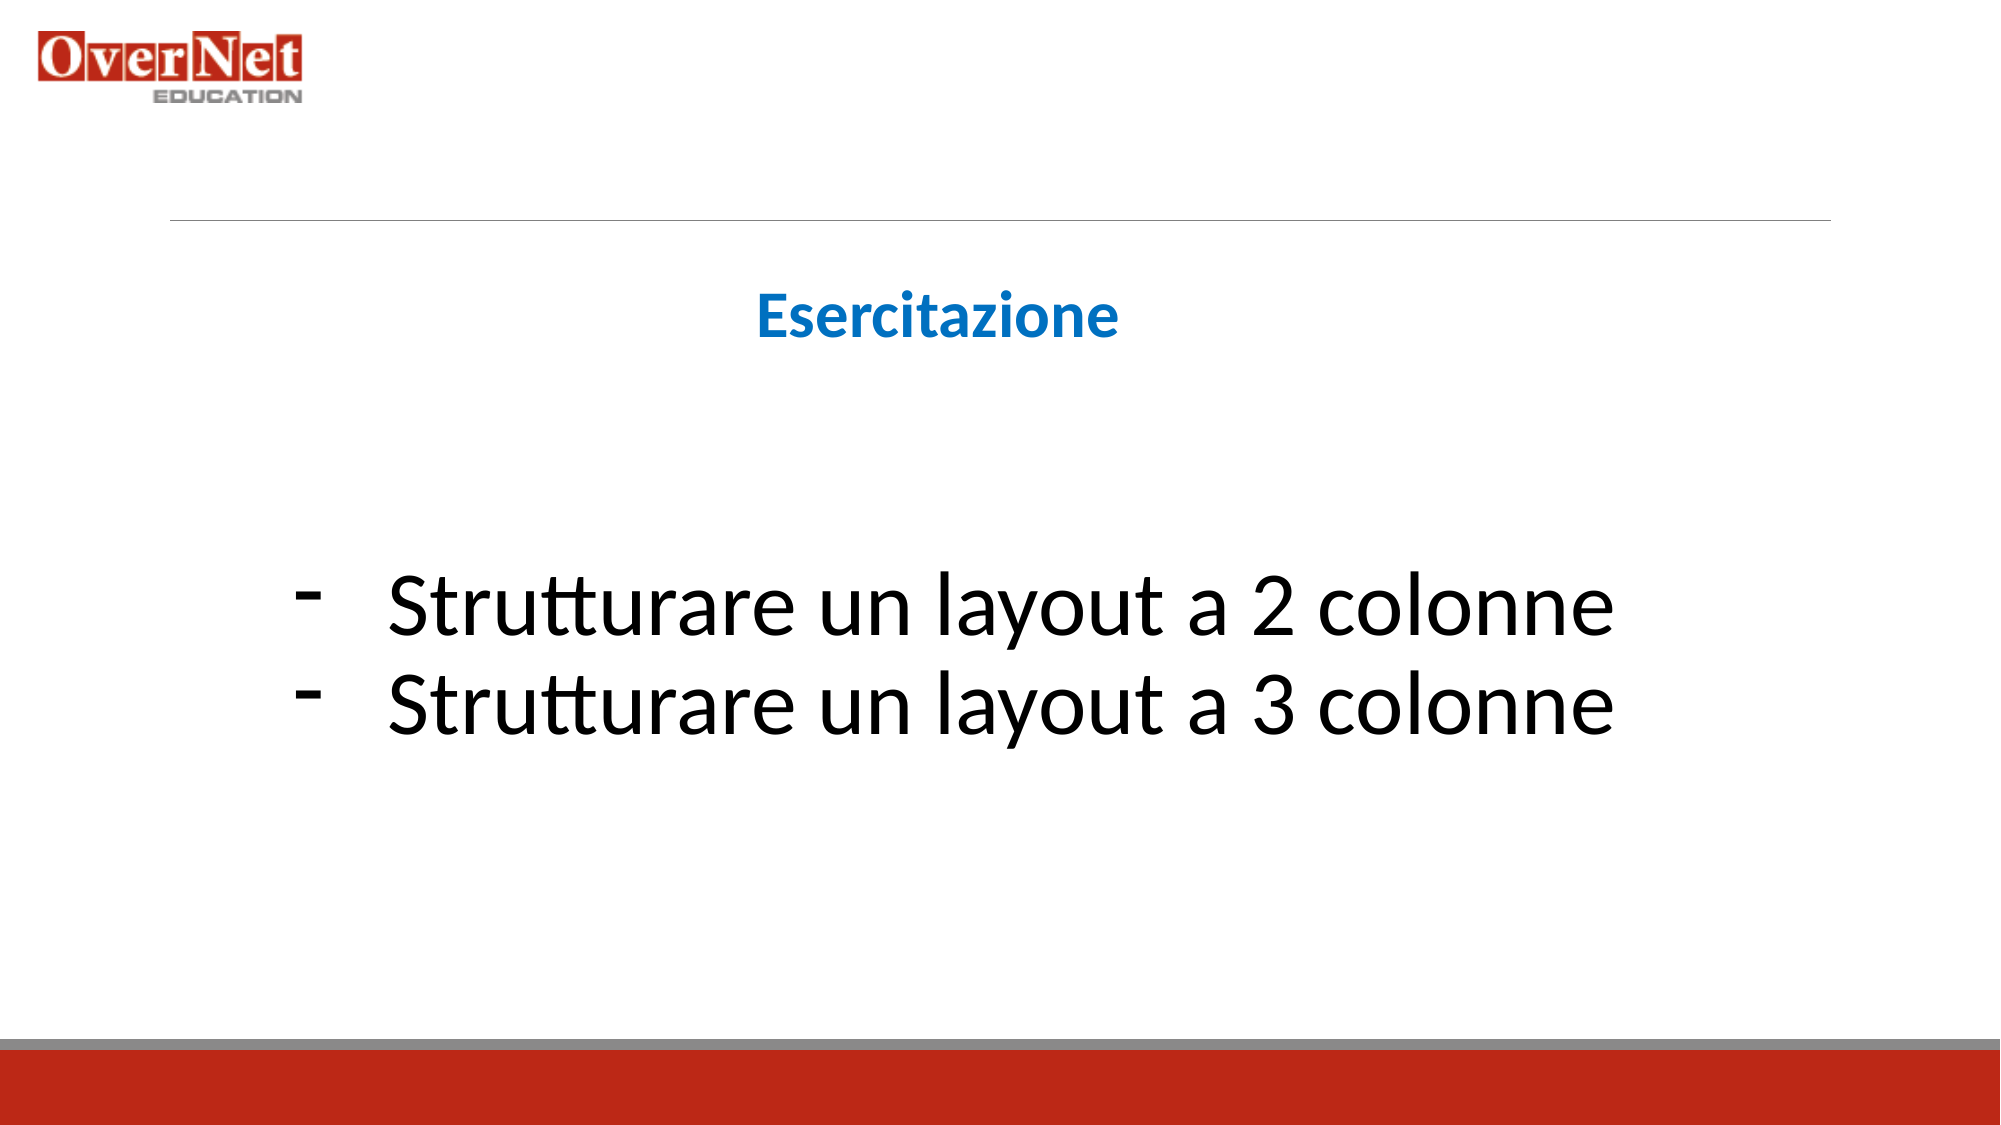

Esercitazione
Strutturare un layout a 2 colonne
Strutturare un layout a 3 colonne